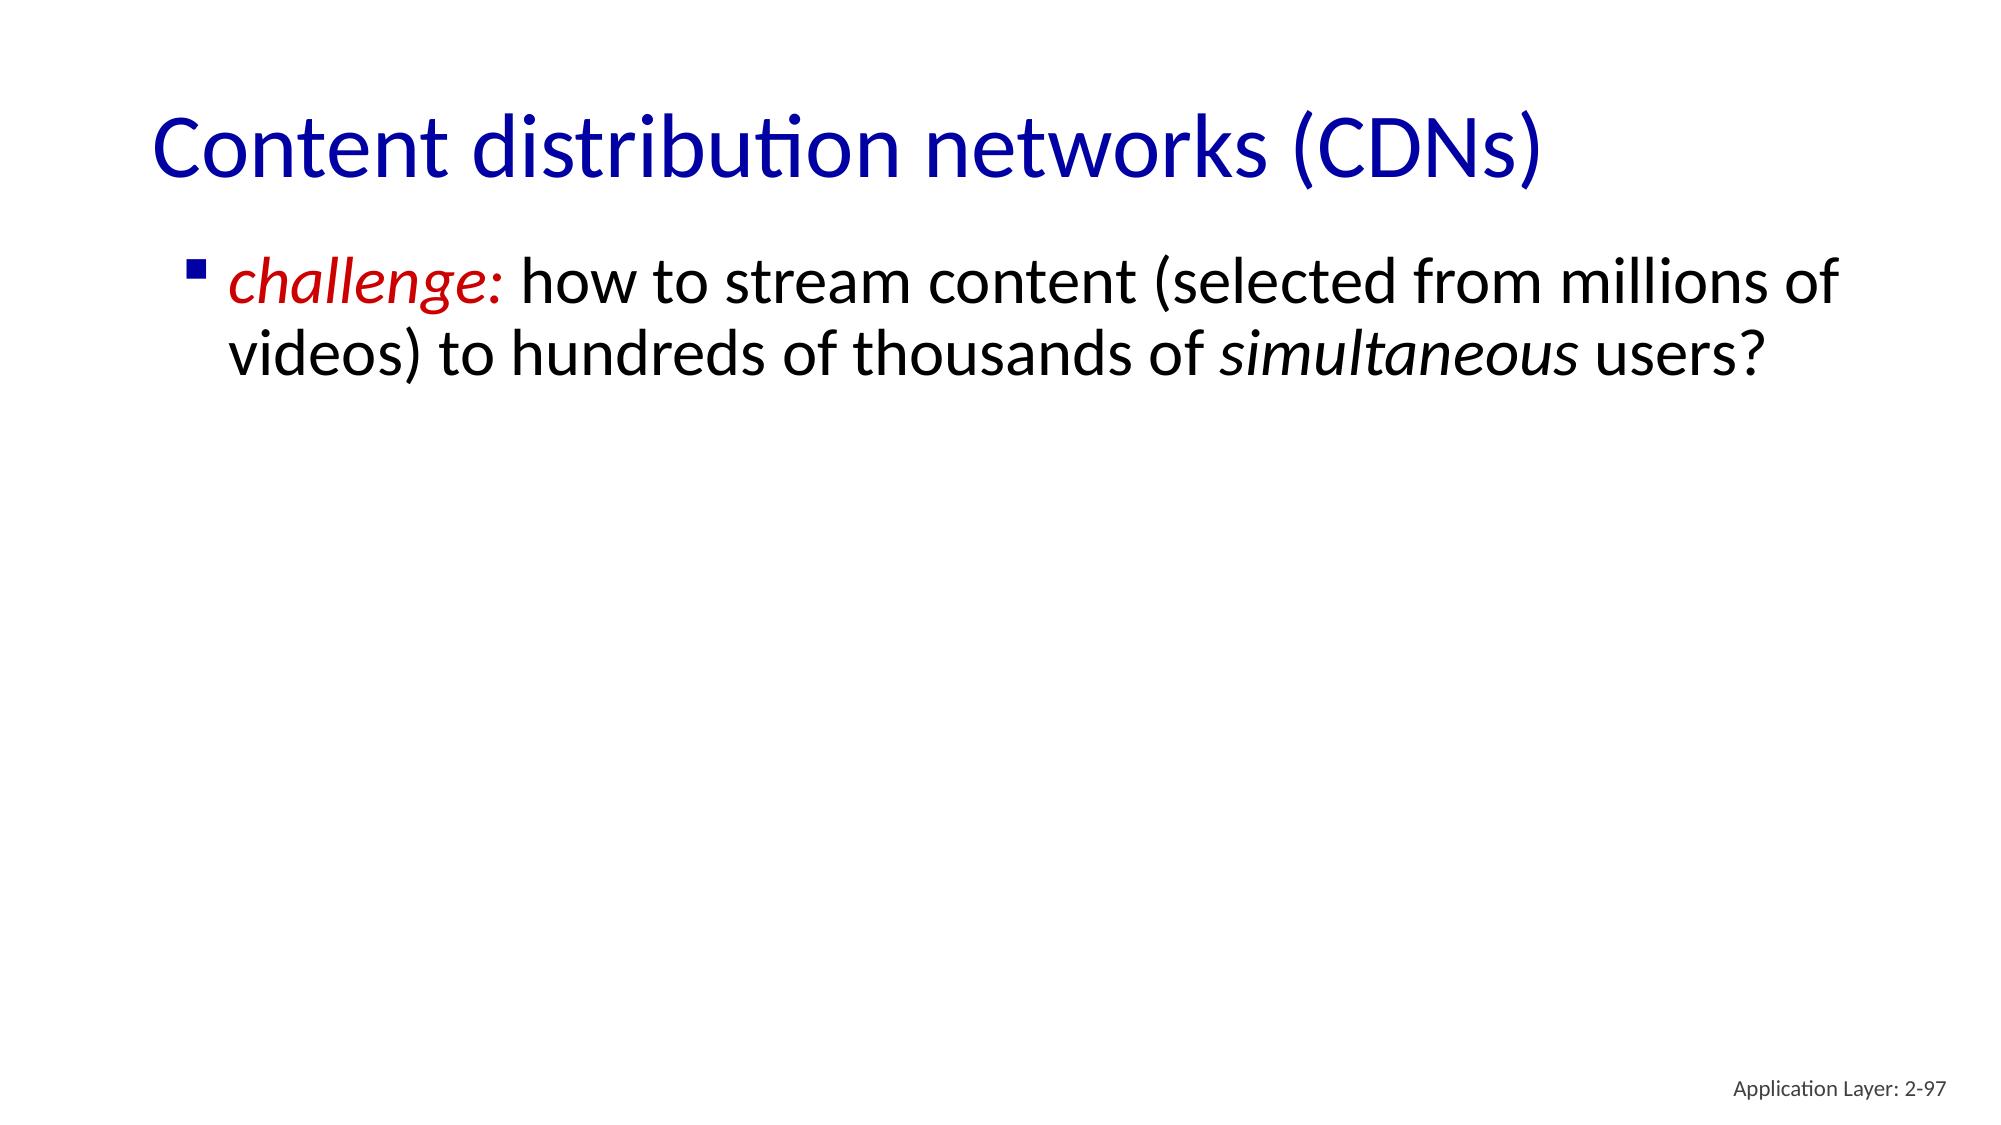

# Content distribution networks (CDNs)
challenge: how to stream content (selected from millions of videos) to hundreds of thousands of simultaneous users?

Application Layer: 2-97